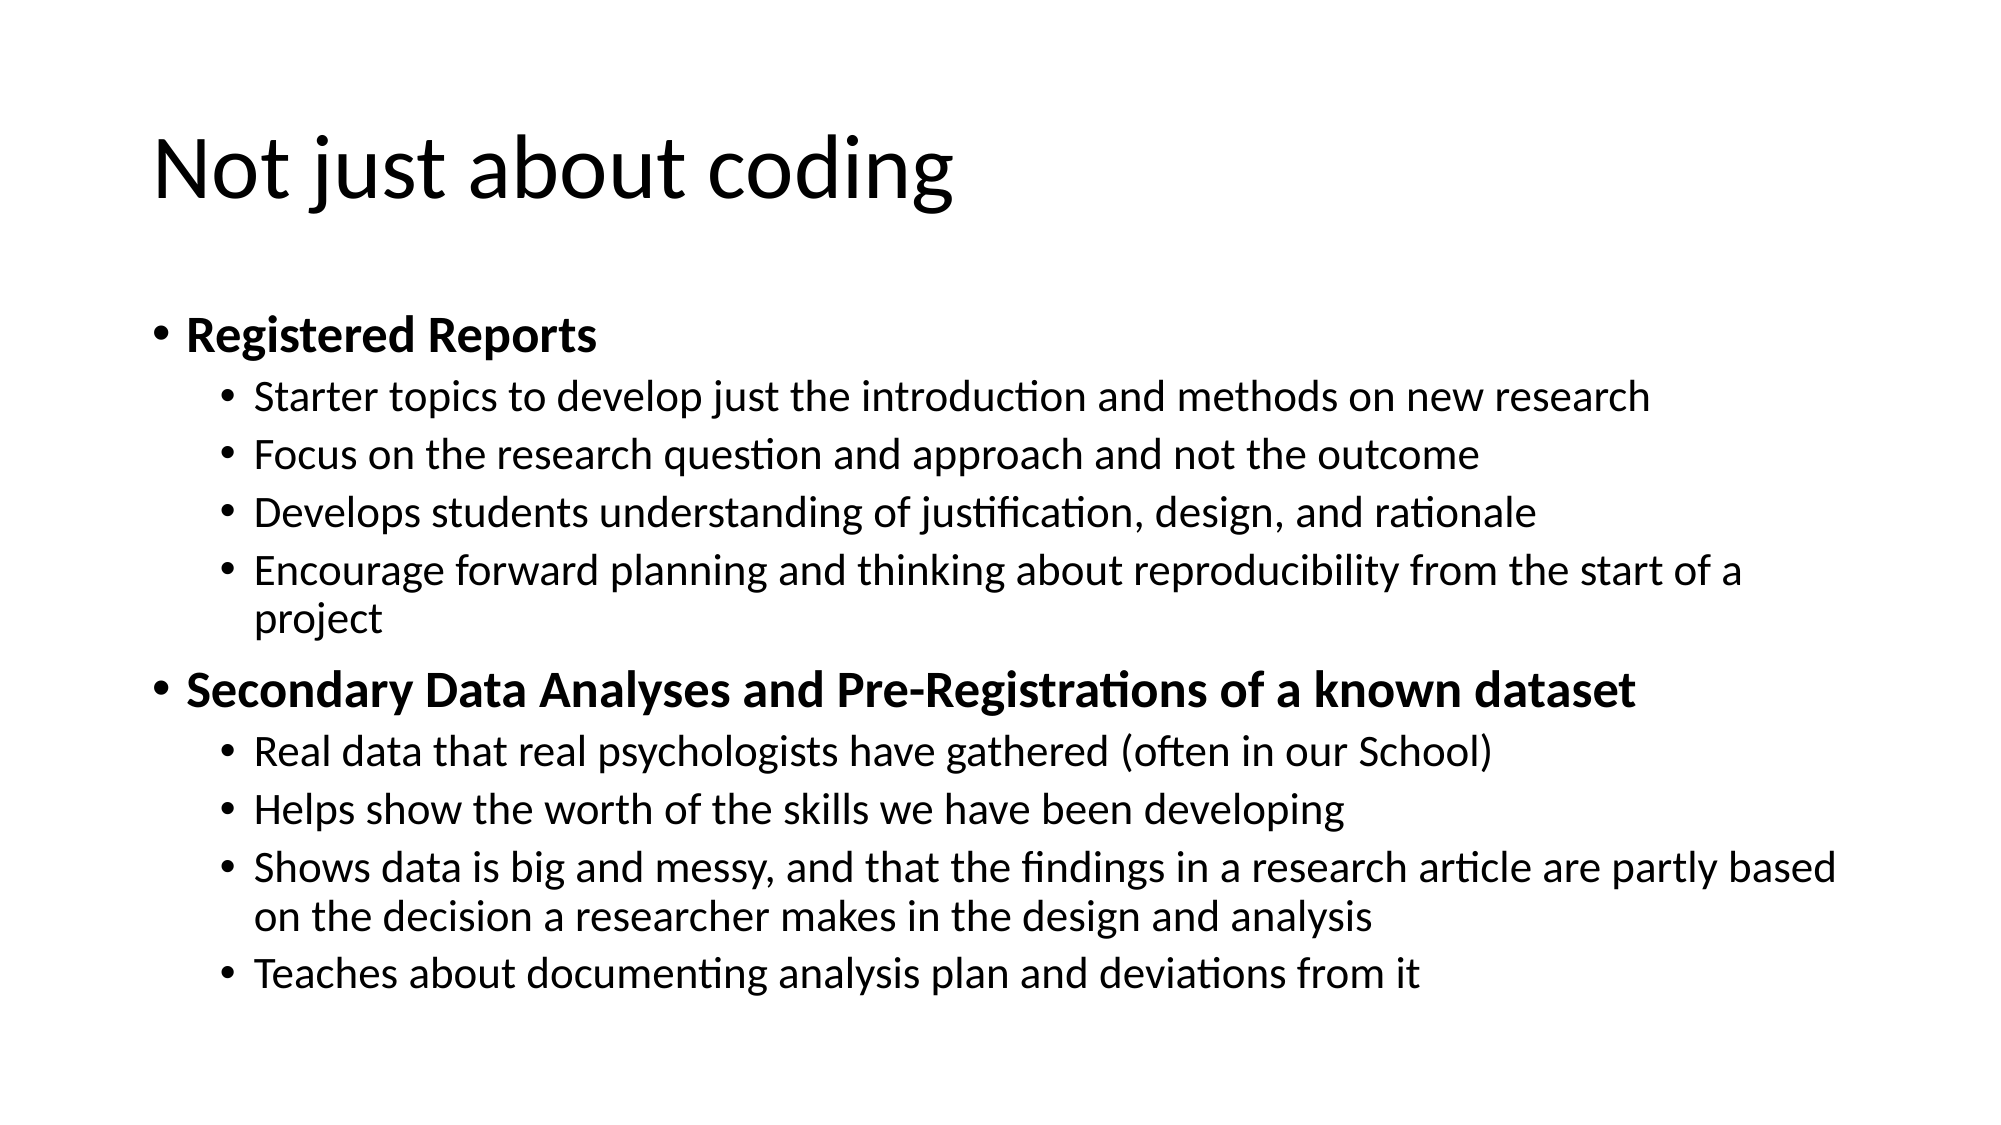

# Not just about coding
Registered Reports
Starter topics to develop just the introduction and methods on new research
Focus on the research question and approach and not the outcome
Develops students understanding of justification, design, and rationale
Encourage forward planning and thinking about reproducibility from the start of a project
Secondary Data Analyses and Pre-Registrations of a known dataset
Real data that real psychologists have gathered (often in our School)
Helps show the worth of the skills we have been developing
Shows data is big and messy, and that the findings in a research article are partly based on the decision a researcher makes in the design and analysis
Teaches about documenting analysis plan and deviations from it